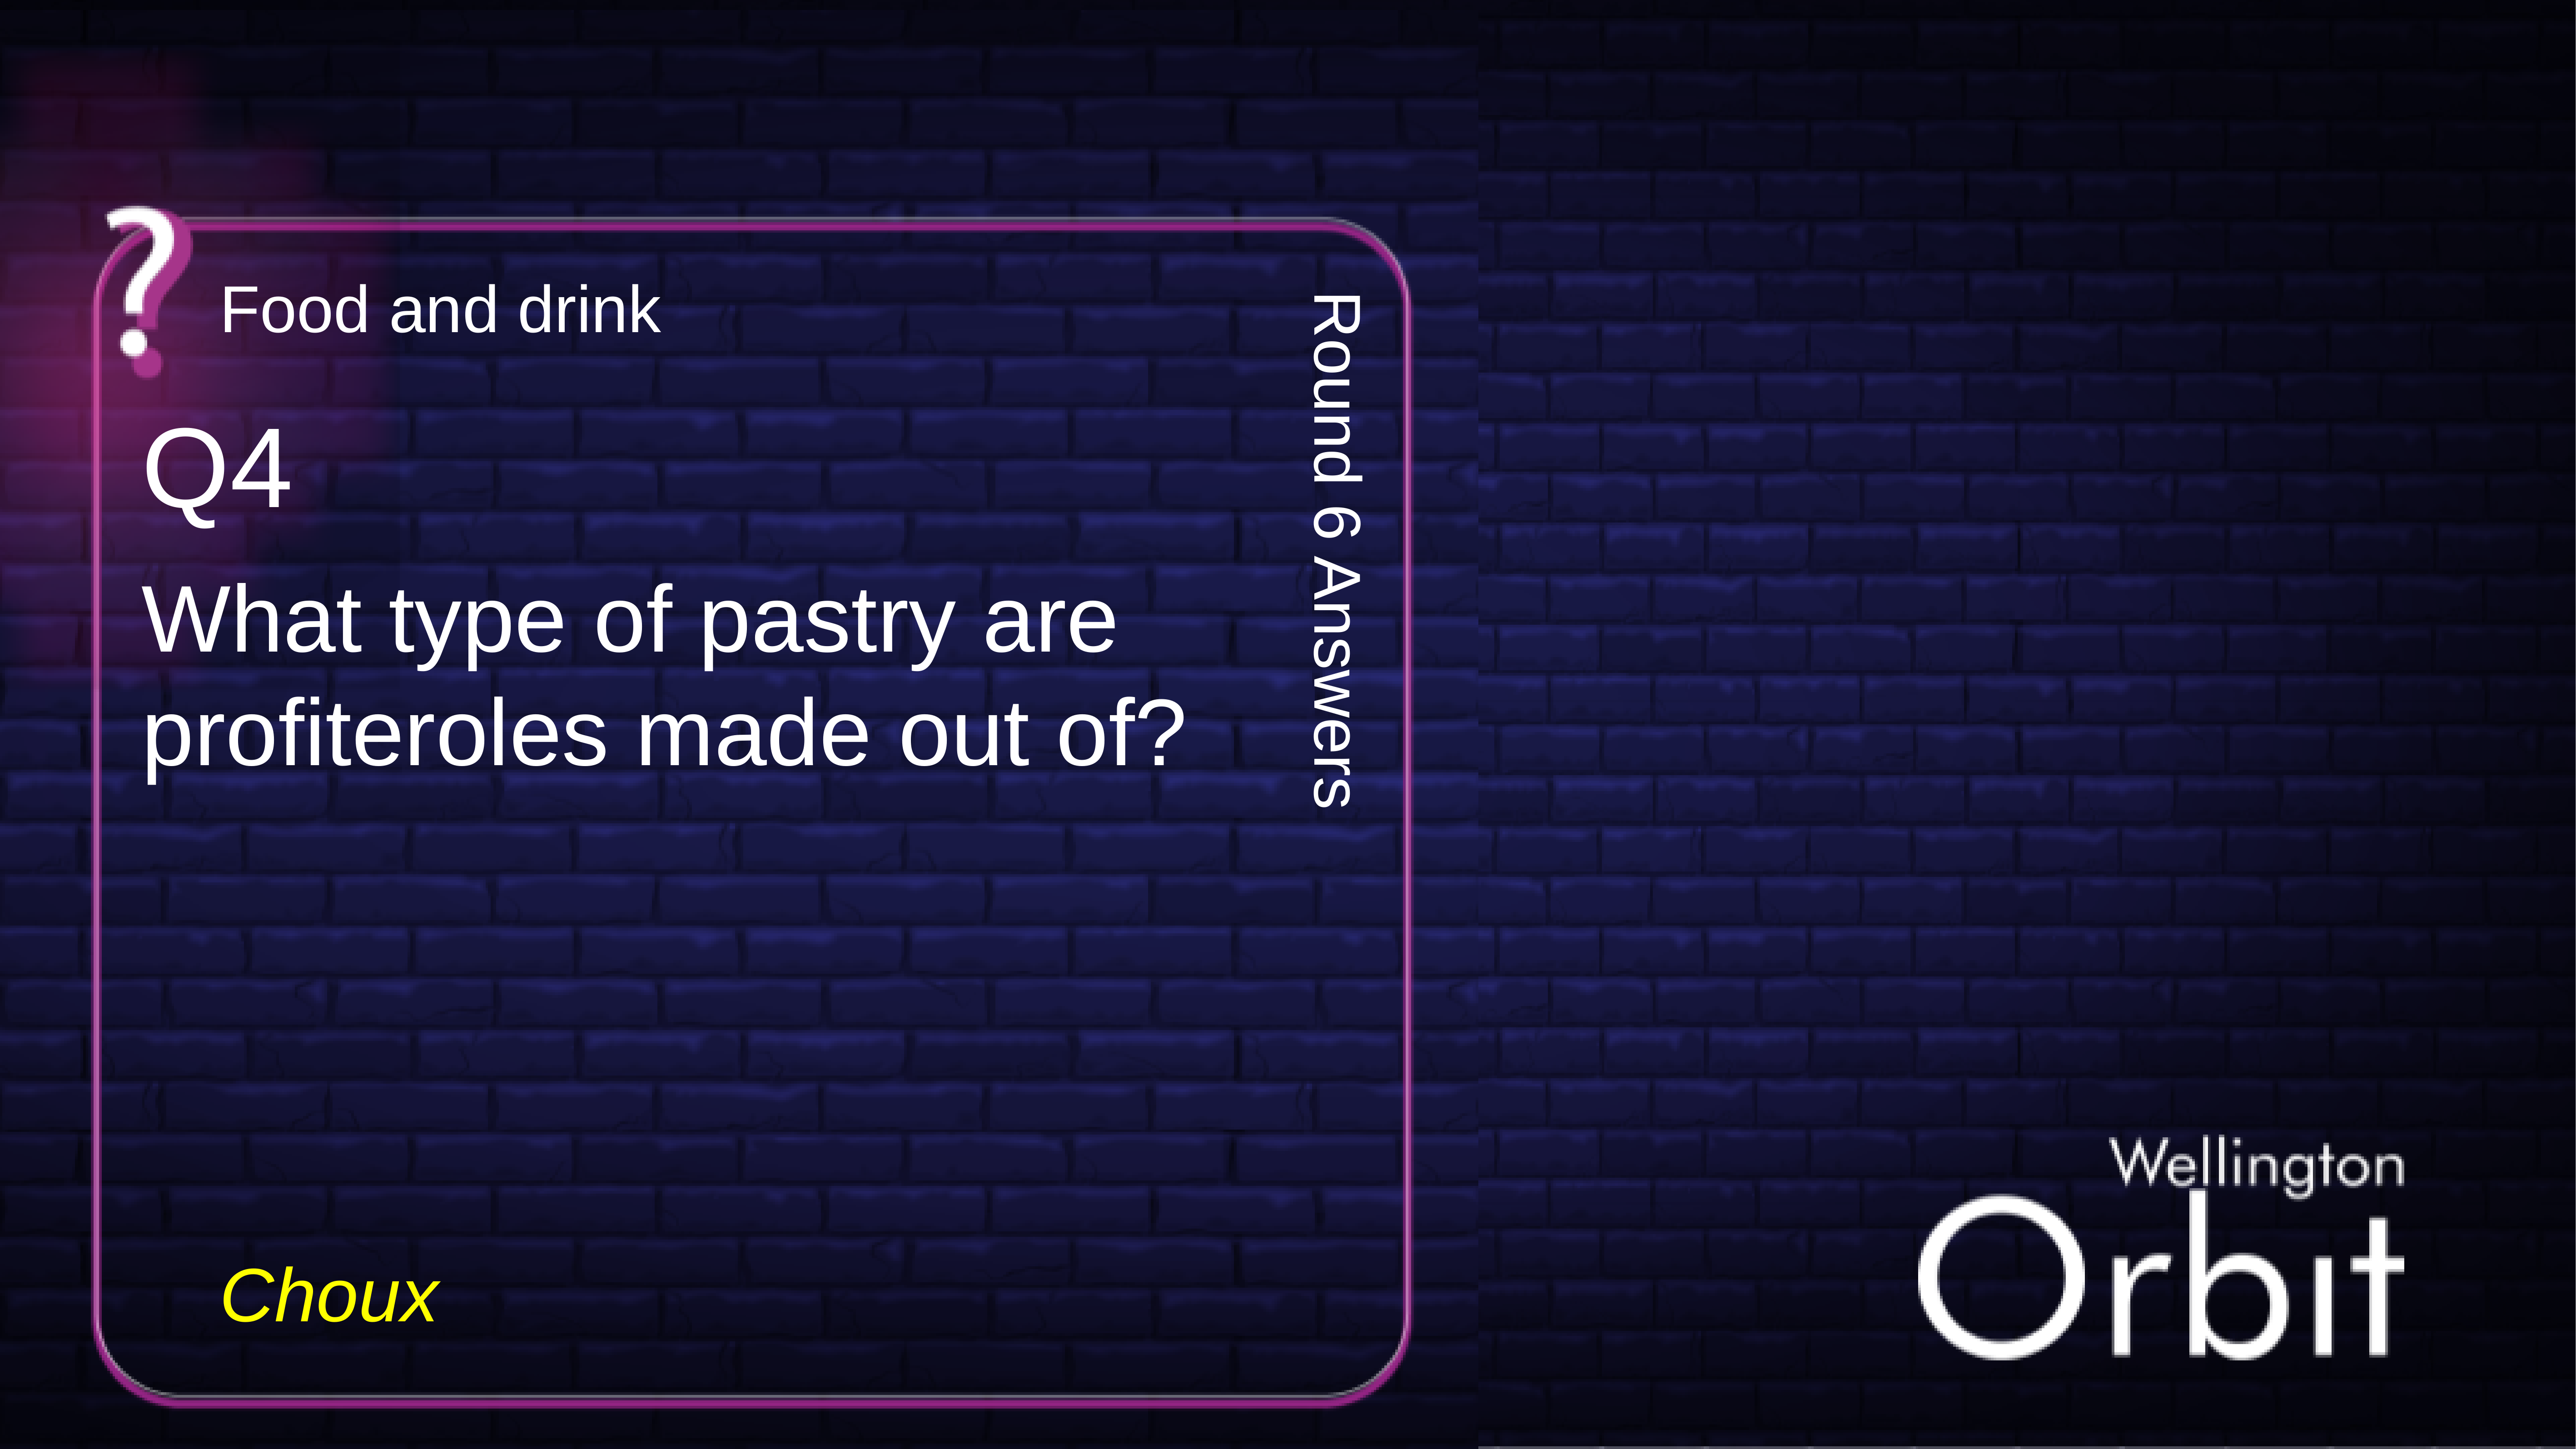

Food and drink
Q4
Round 6 Answers
What type of pastry are profiteroles made out of?
Choux